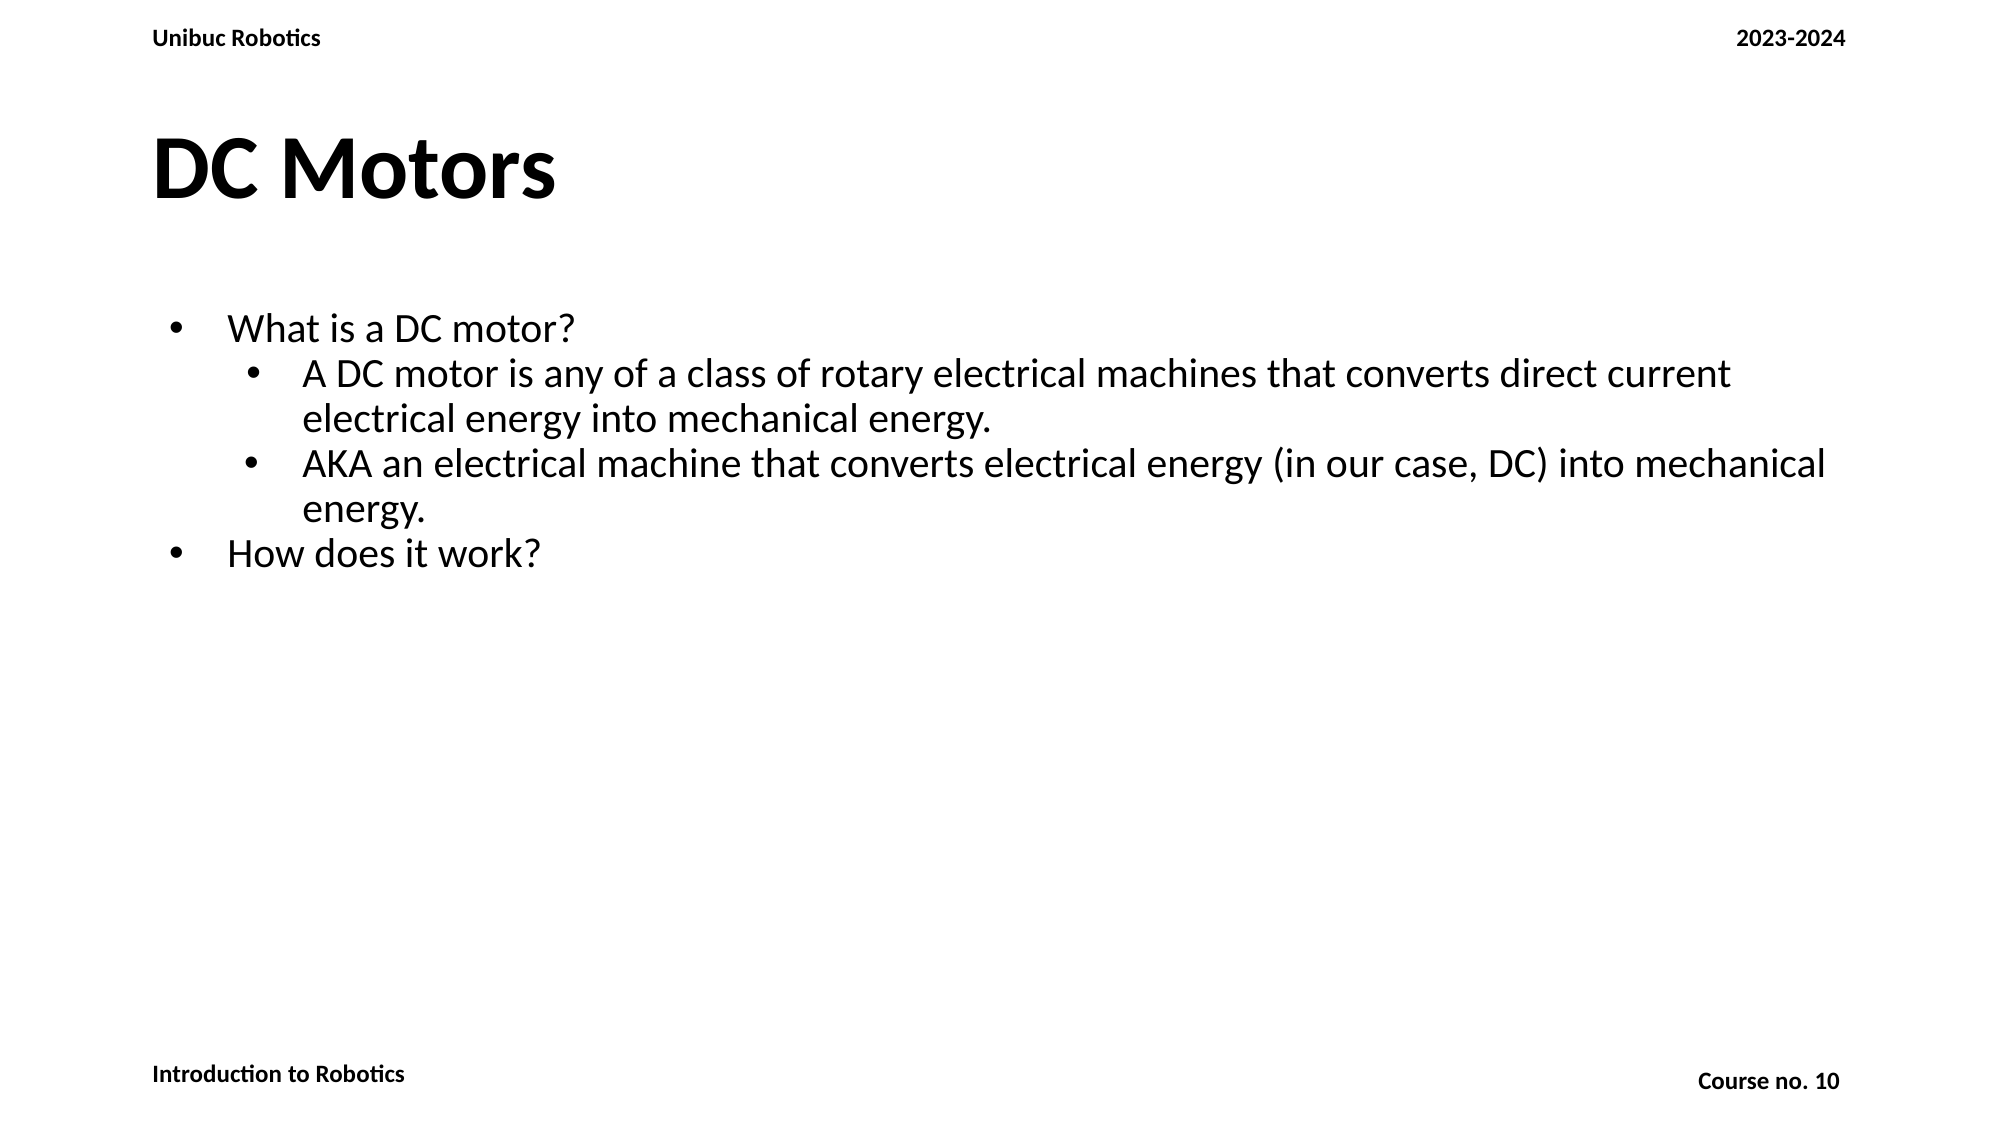

# DC Motors
What is a DC motor?
A DC motor is any of a class of rotary electrical machines that converts direct current electrical energy into mechanical energy.
AKA an electrical machine that converts electrical energy (in our case, DC) into mechanical energy.
How does it work?